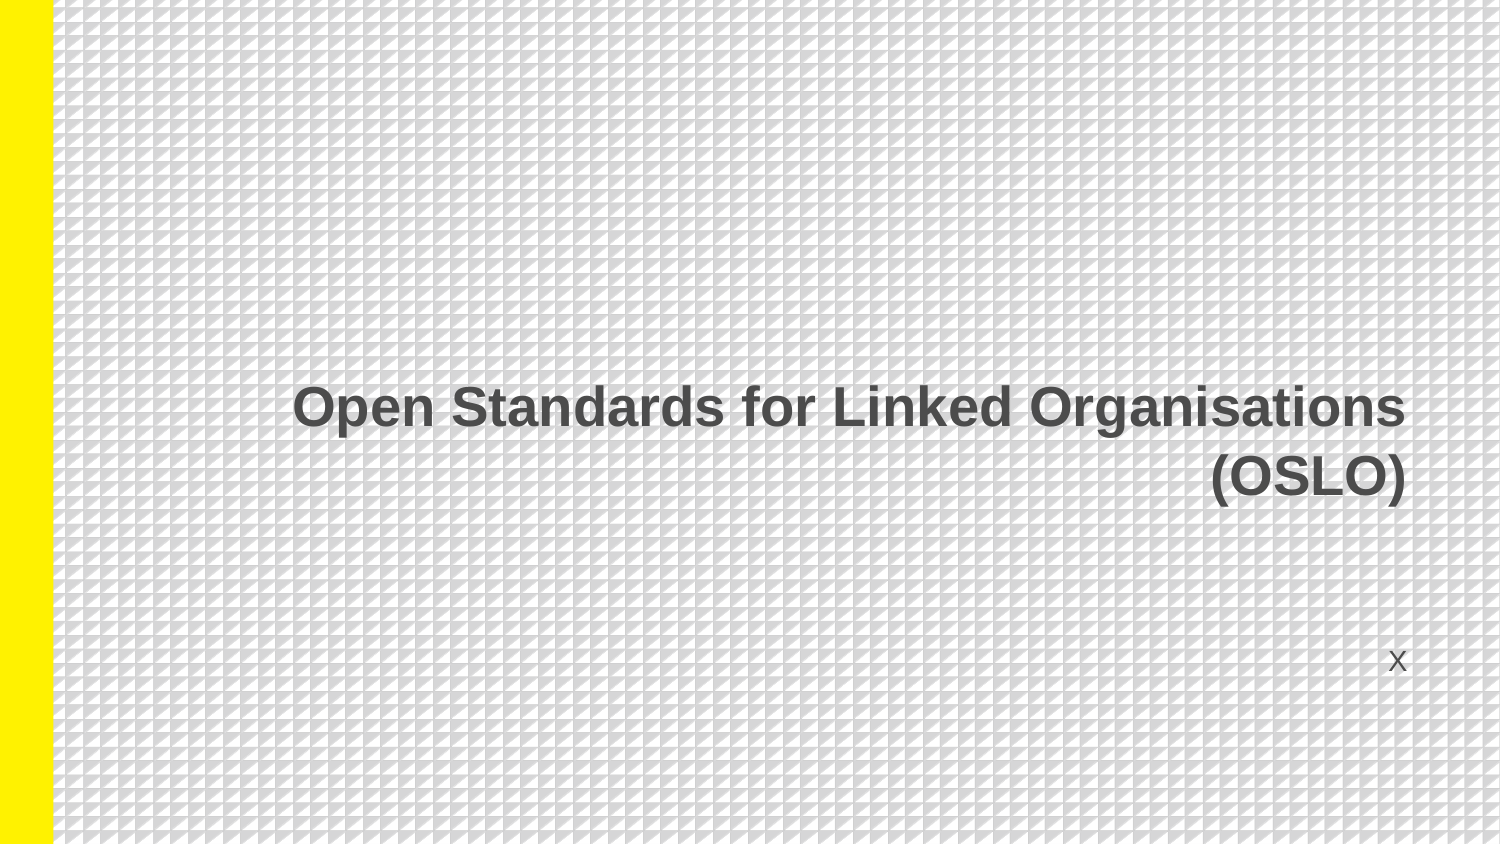

# Open Standards for Linked Organisations (OSLO)

X